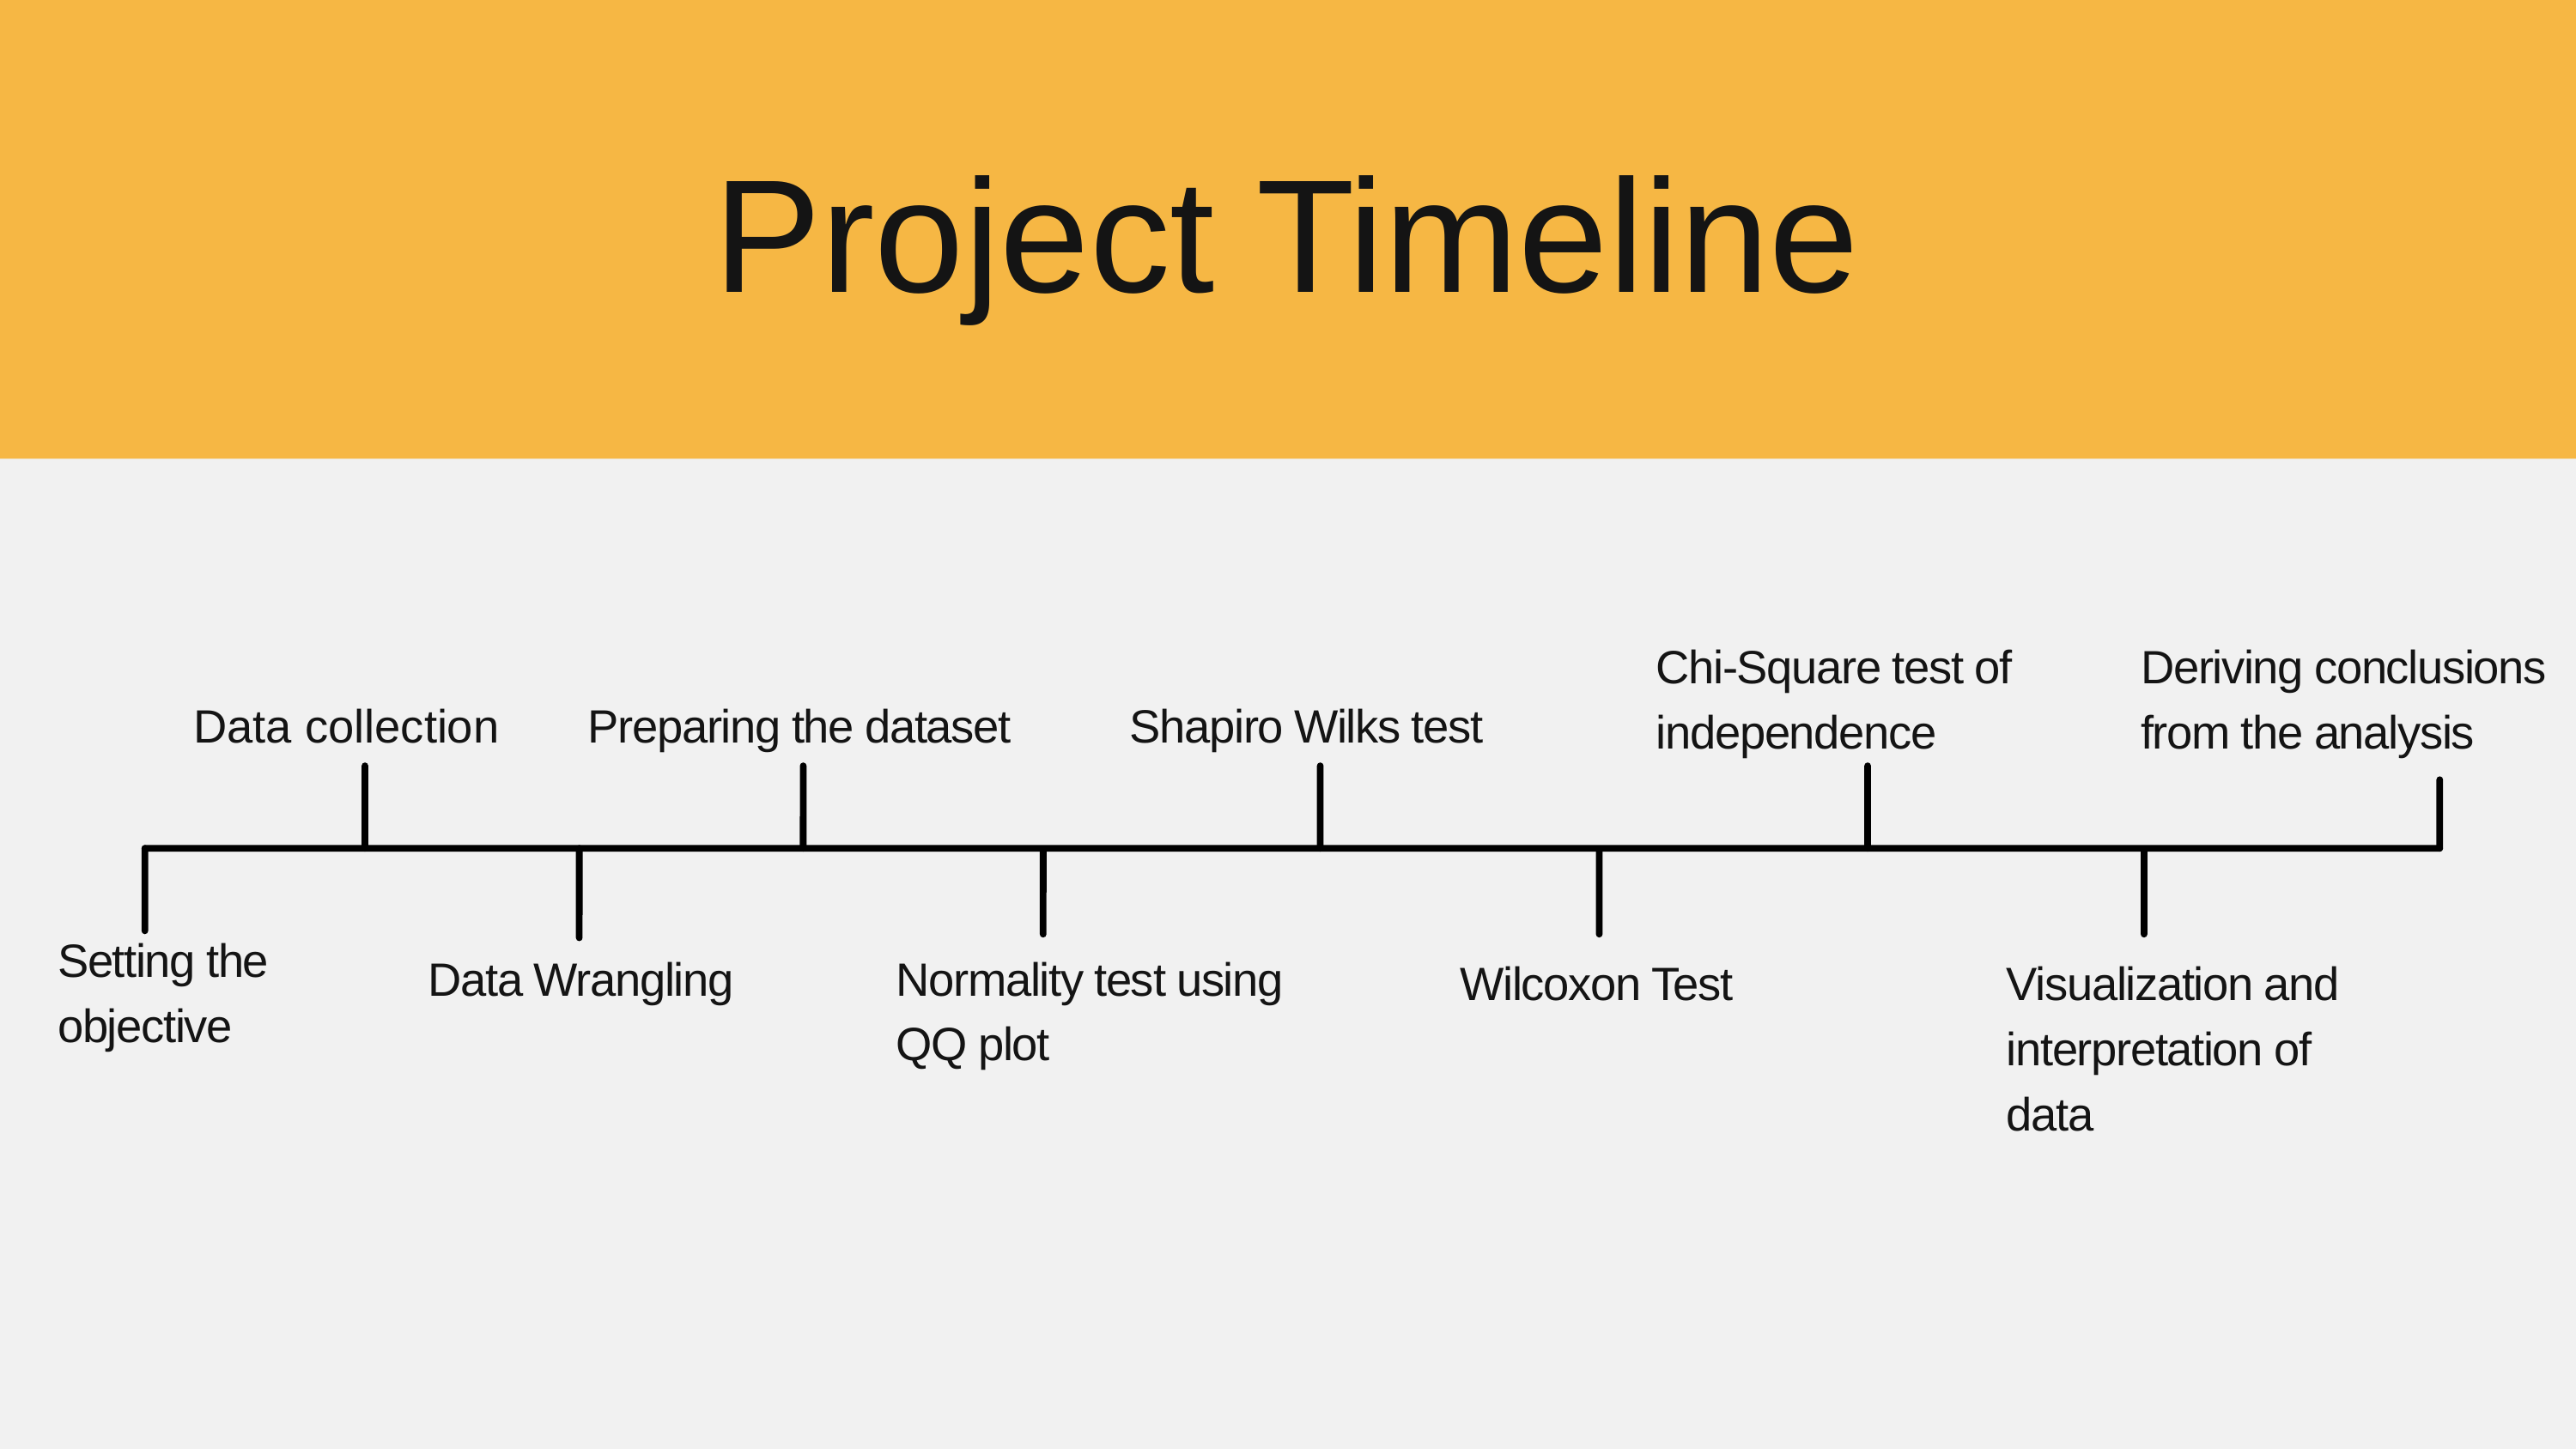

Project Timeline
Chi-Square test of independence
Deriving conclusions from the analysis
Data collection
Preparing the dataset
Shapiro Wilks test

Setting the objective
Data Wrangling
Normality test using QQ plot
Wilcoxon Test
Visualization and interpretation of data